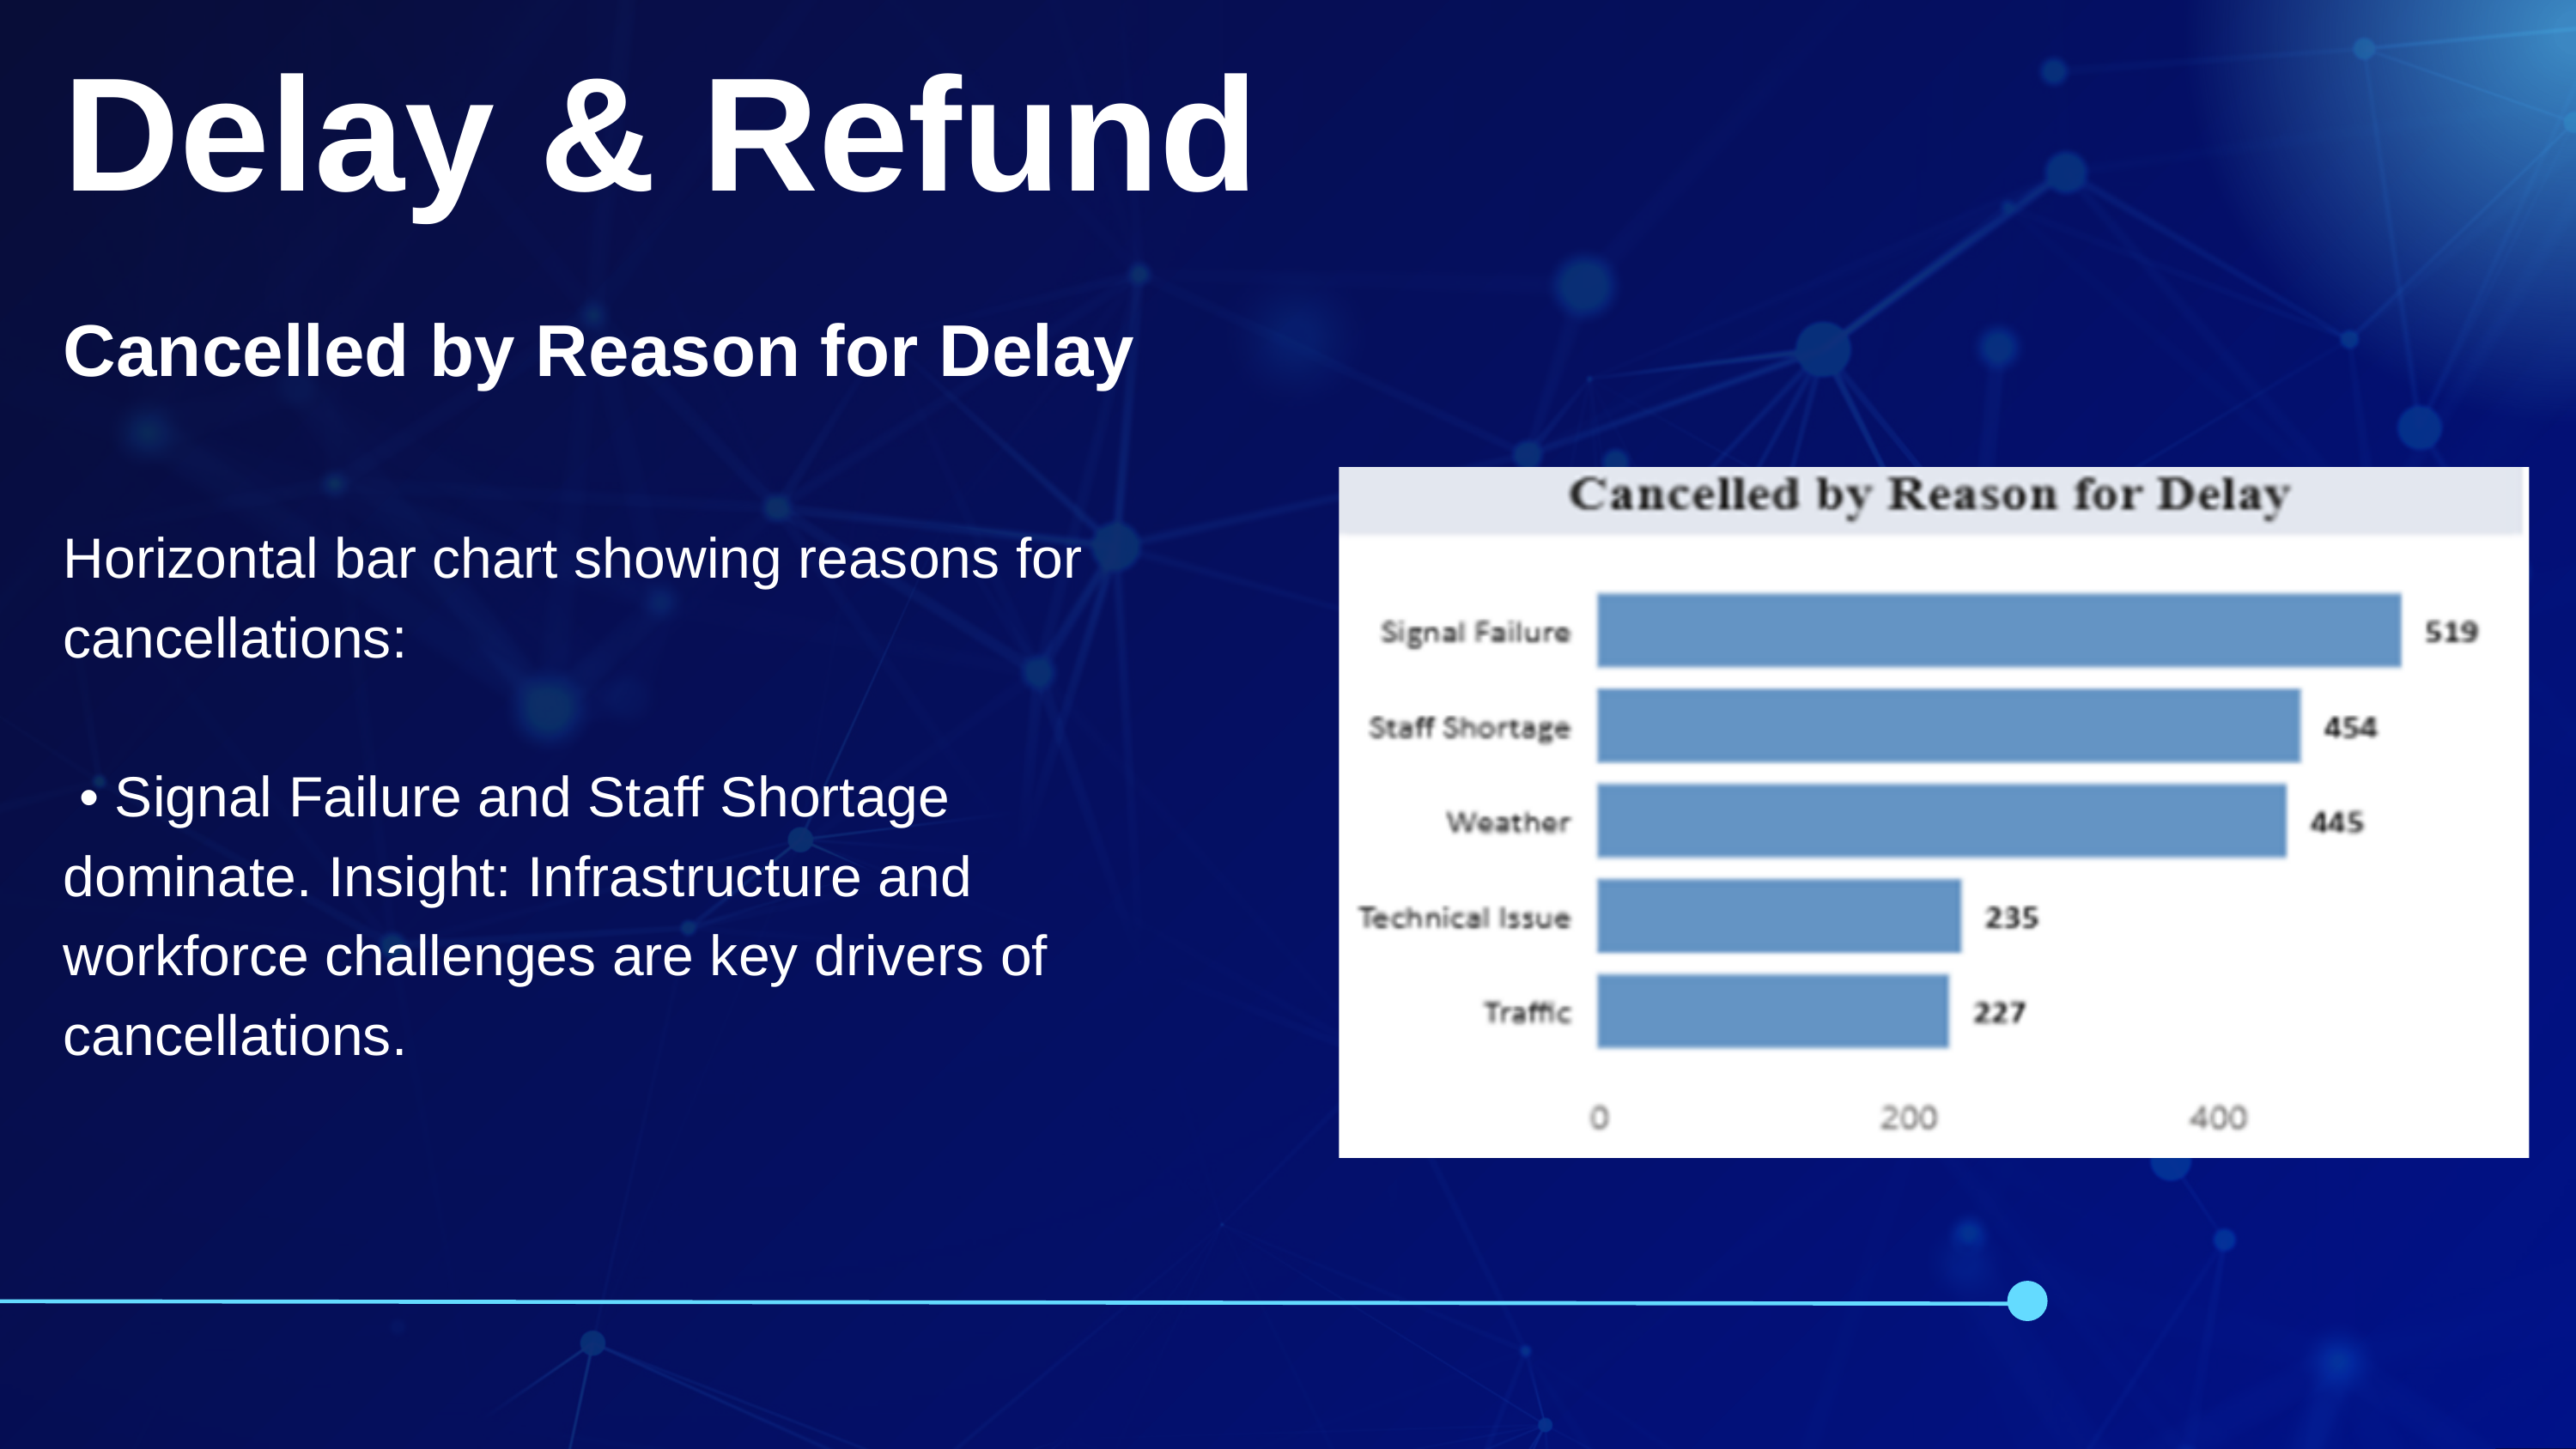

Delay & Refund
Cancelled by Reason for Delay

Horizontal bar chart showing reasons for cancellations:

 • Signal Failure and Staff Shortage dominate. Insight: Infrastructure and workforce challenges are key drivers of cancellations.